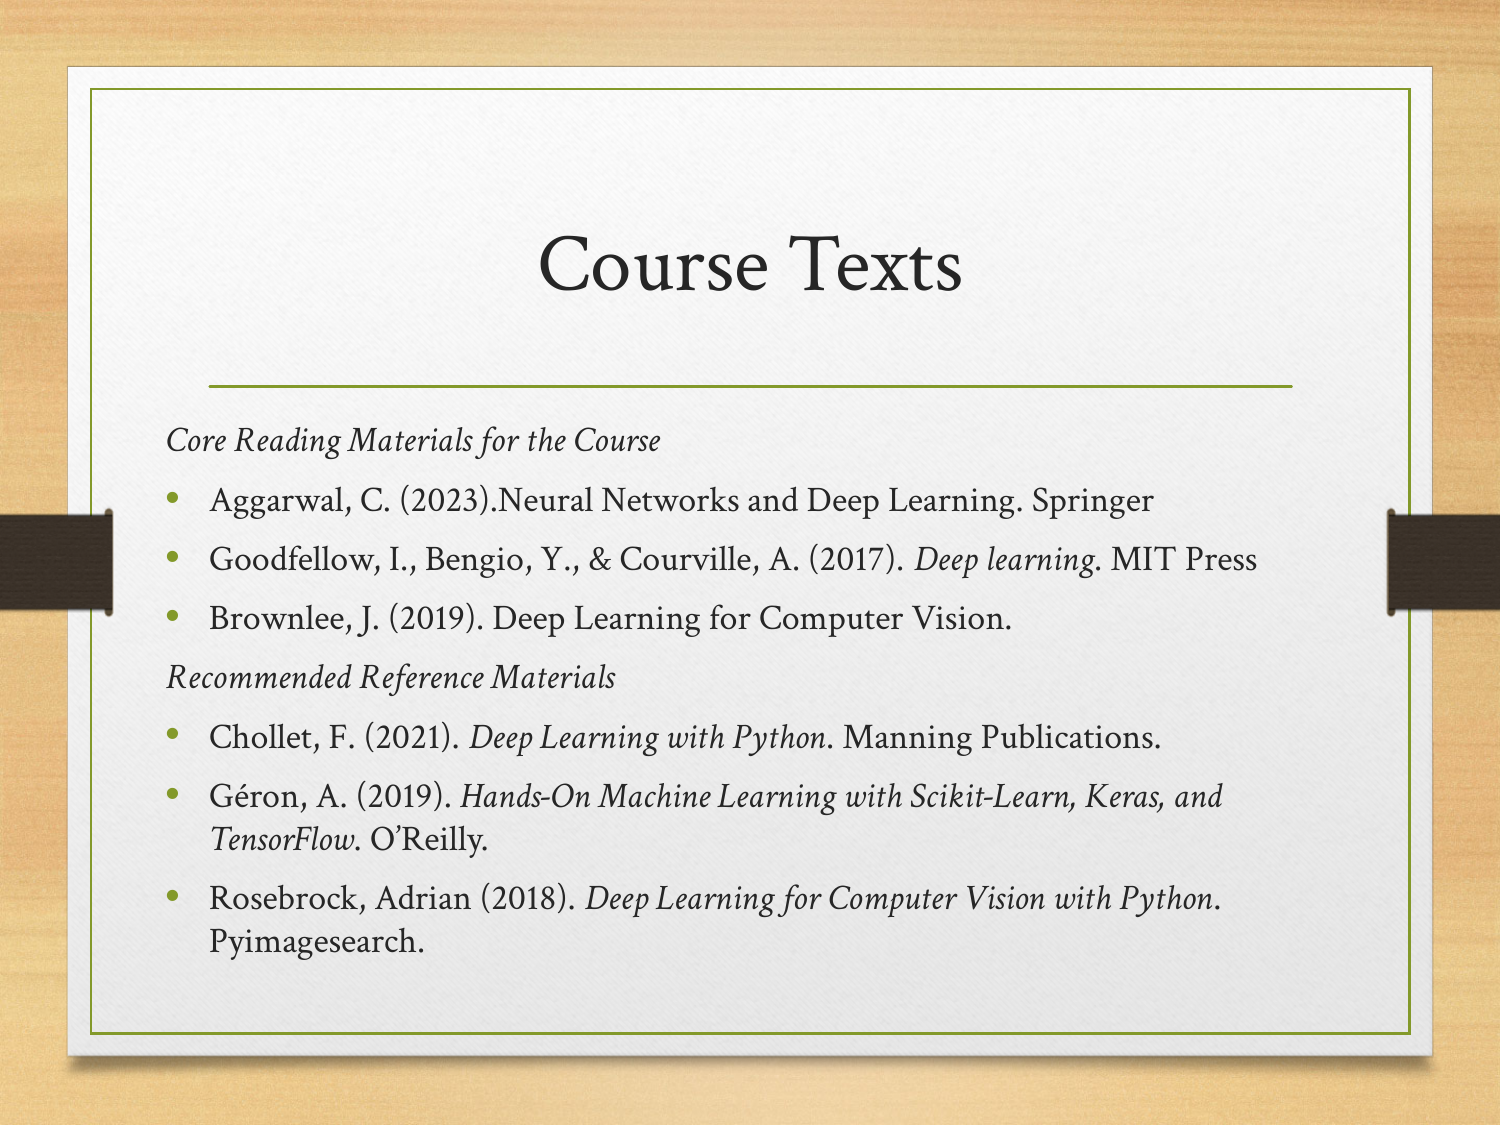

# Course Texts
Core Reading Materials for the Course
Aggarwal, C. (2023).Neural Networks and Deep Learning. Springer
Goodfellow, I., Bengio, Y., & Courville, A. (2017). Deep learning. MIT Press
Brownlee, J. (2019). Deep Learning for Computer Vision.
Recommended Reference Materials
Chollet, F. (2021). Deep Learning with Python. Manning Publications.
Géron, A. (2019). Hands-On Machine Learning with Scikit-Learn, Keras, and TensorFlow. O’Reilly.
Rosebrock, Adrian (2018). Deep Learning for Computer Vision with Python. Pyimagesearch.